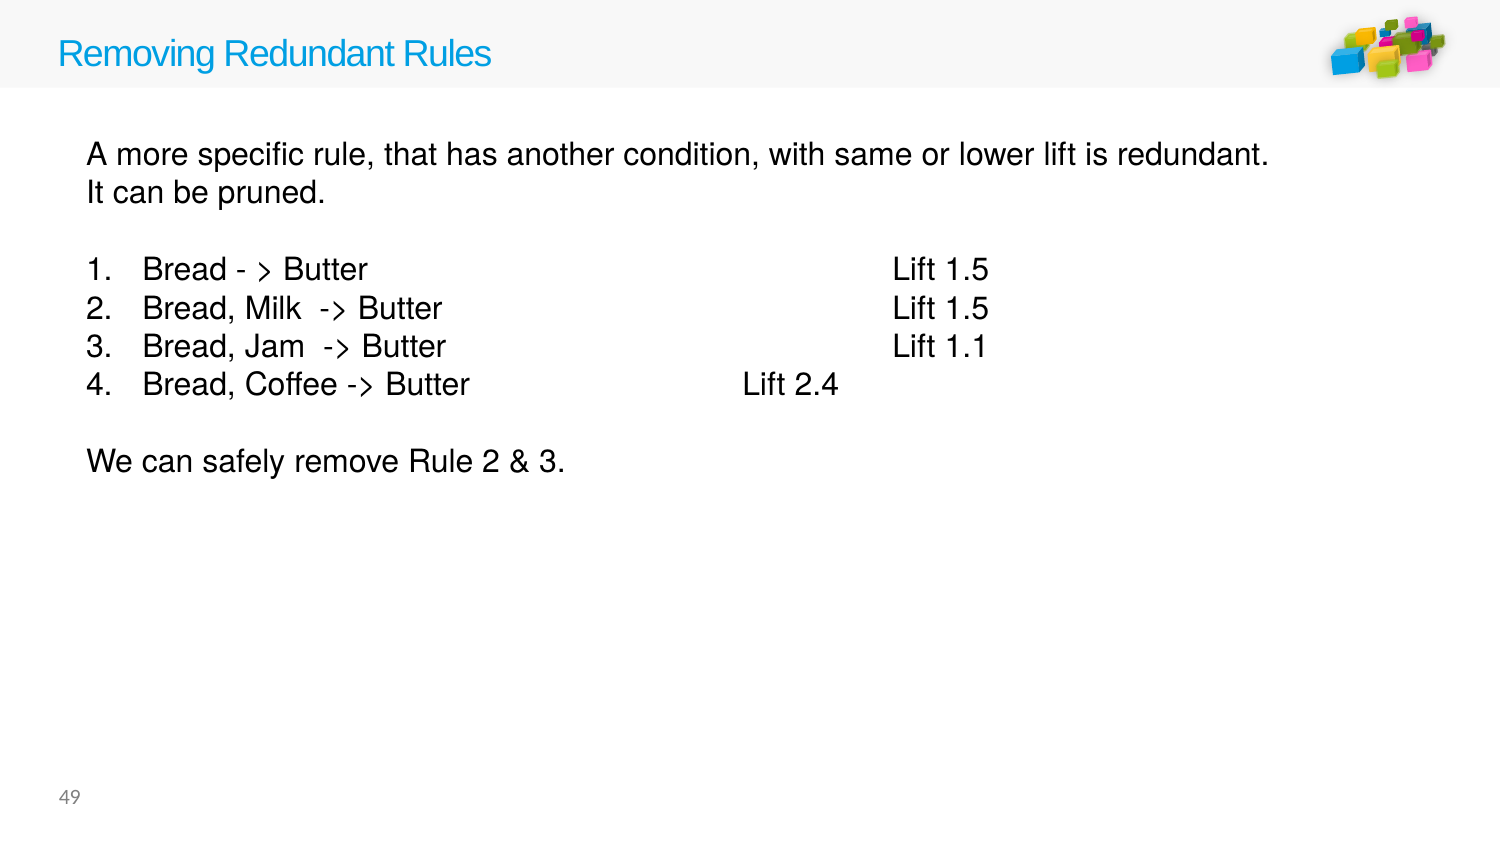

# Removing Redundant Rules
A more specific rule, that has another condition, with same or lower lift is redundant.
It can be pruned.

Bread - > Butter 				Lift 1.5
Bread, Milk  -> Butter			Lift 1.5
Bread, Jam  -> Butter			Lift 1.1
Bread, Coffee -> Butter		Lift 2.4

We can safely remove Rule 2 & 3.